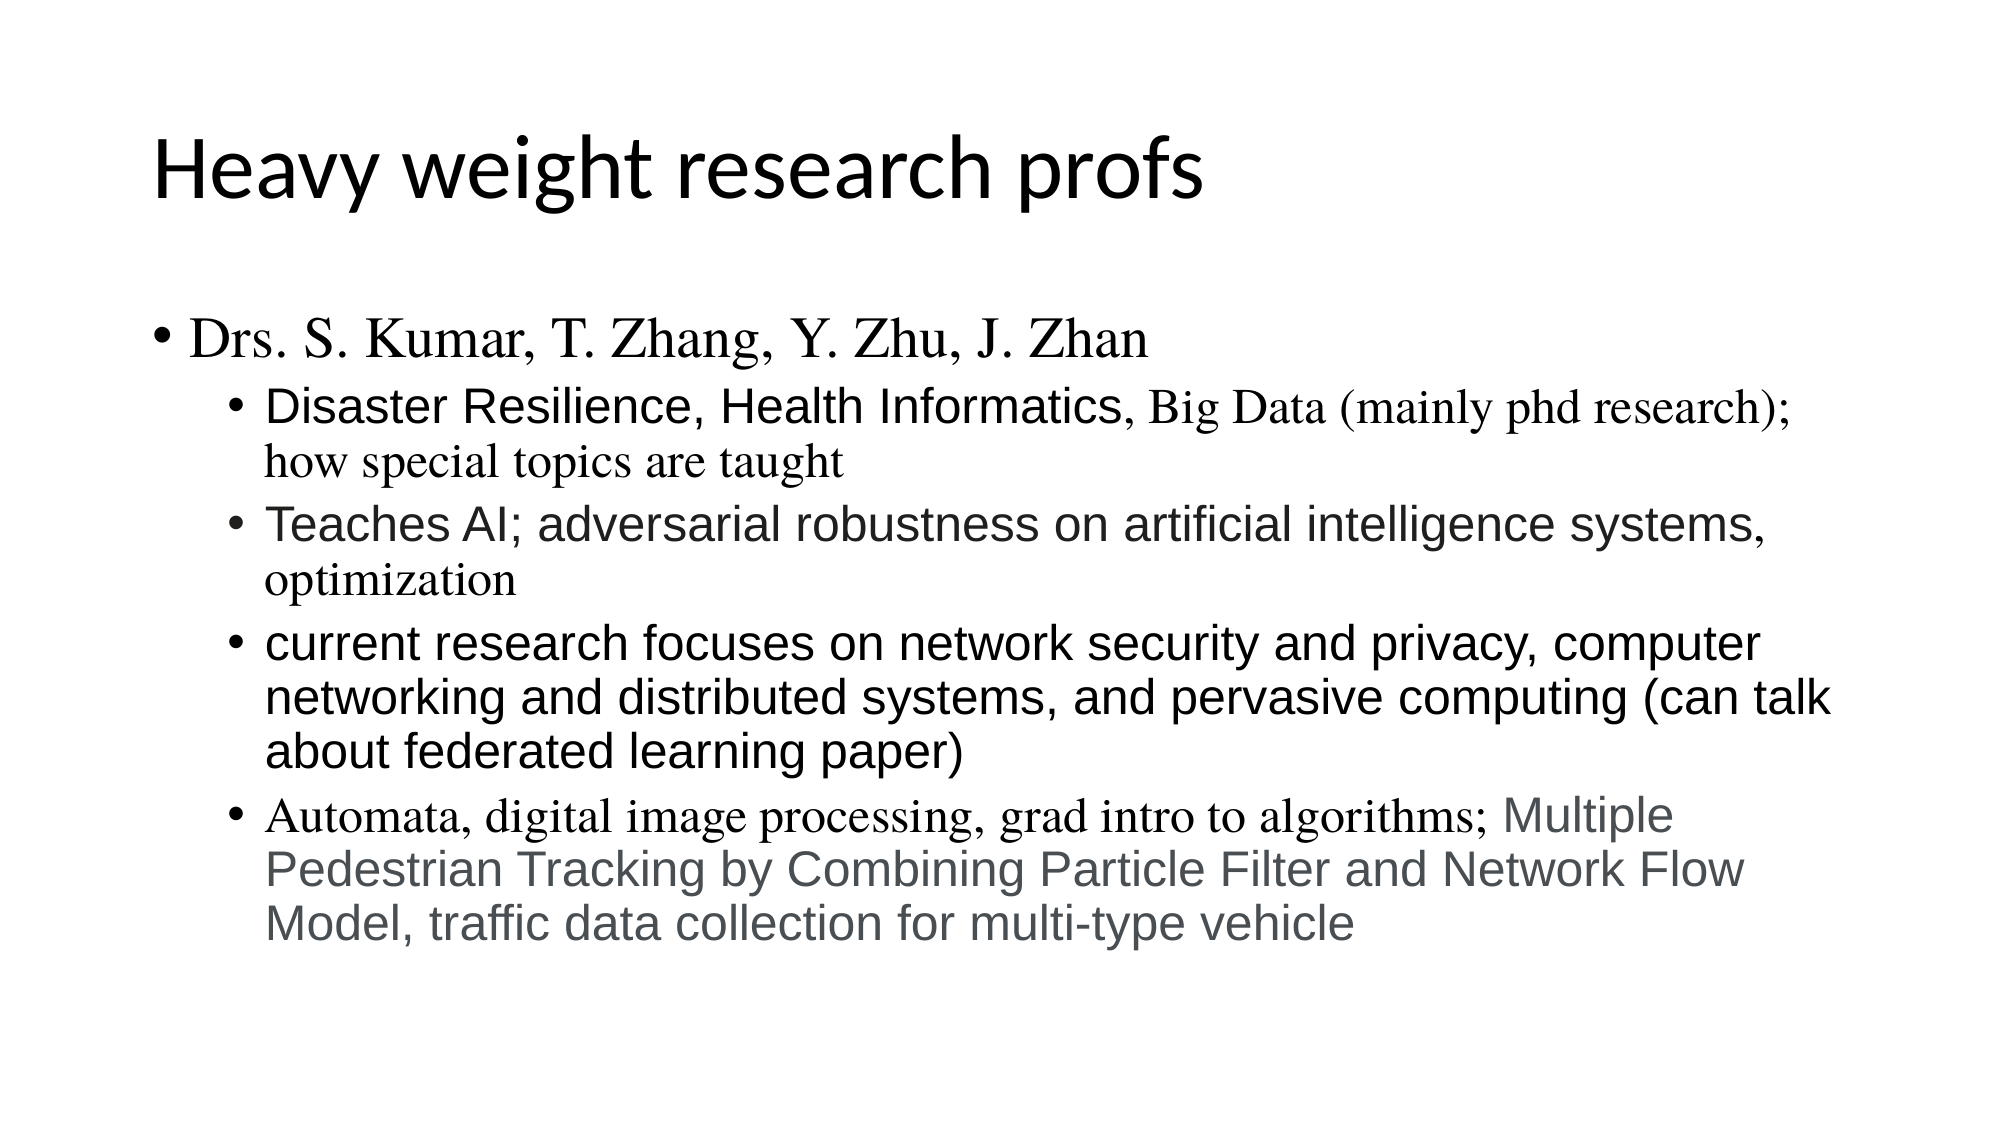

# Heavy weight research profs
Drs. S. Kumar, T. Zhang, Y. Zhu, J. Zhan
Disaster Resilience, Health Informatics, Big Data (mainly phd research); how special topics are taught
Teaches AI; adversarial robustness on artificial intelligence systems, optimization
current research focuses on network security and privacy, computer networking and distributed systems, and pervasive computing (can talk about federated learning paper)
Automata, digital image processing, grad intro to algorithms; Multiple Pedestrian Tracking by Combining Particle Filter and Network Flow Model, traffic data collection for multi-type vehicle